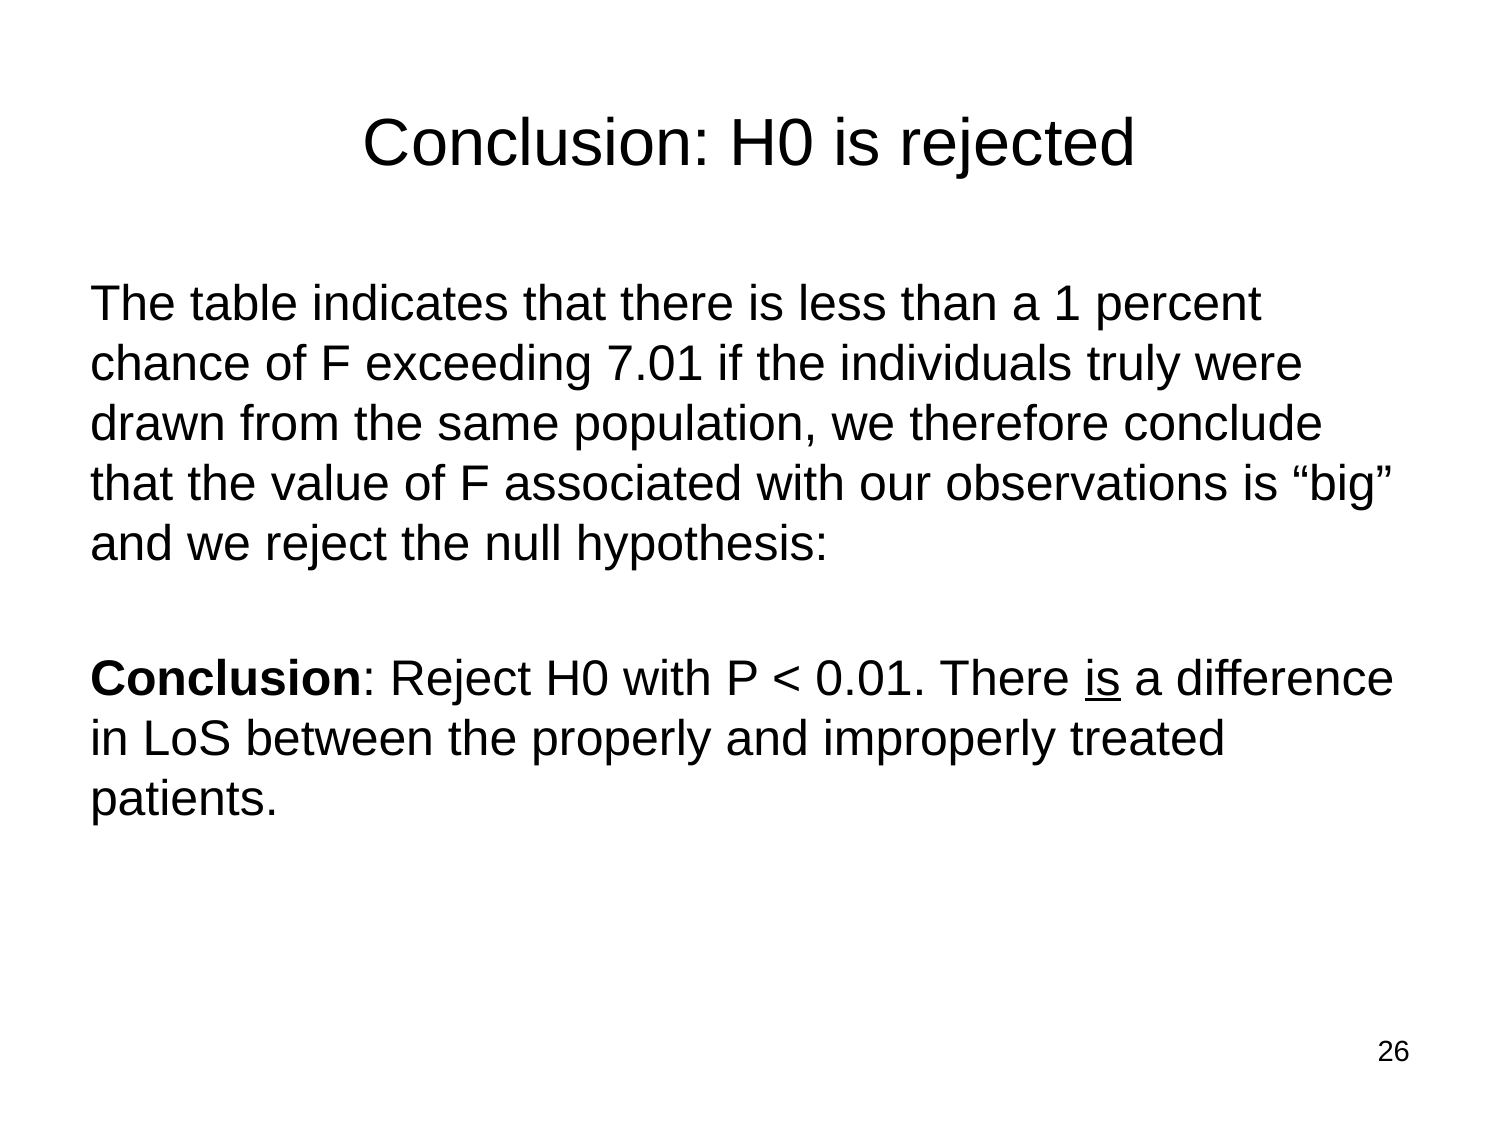

# Conclusion: H0 is rejected
The table indicates that there is less than a 1 percent chance of F exceeding 7.01 if the individuals truly were drawn from the same population, we therefore conclude that the value of F associated with our observations is “big” and we reject the null hypothesis:

Conclusion: Reject H0 with P < 0.01. There is a difference in LoS between the properly and improperly treated patients.
26